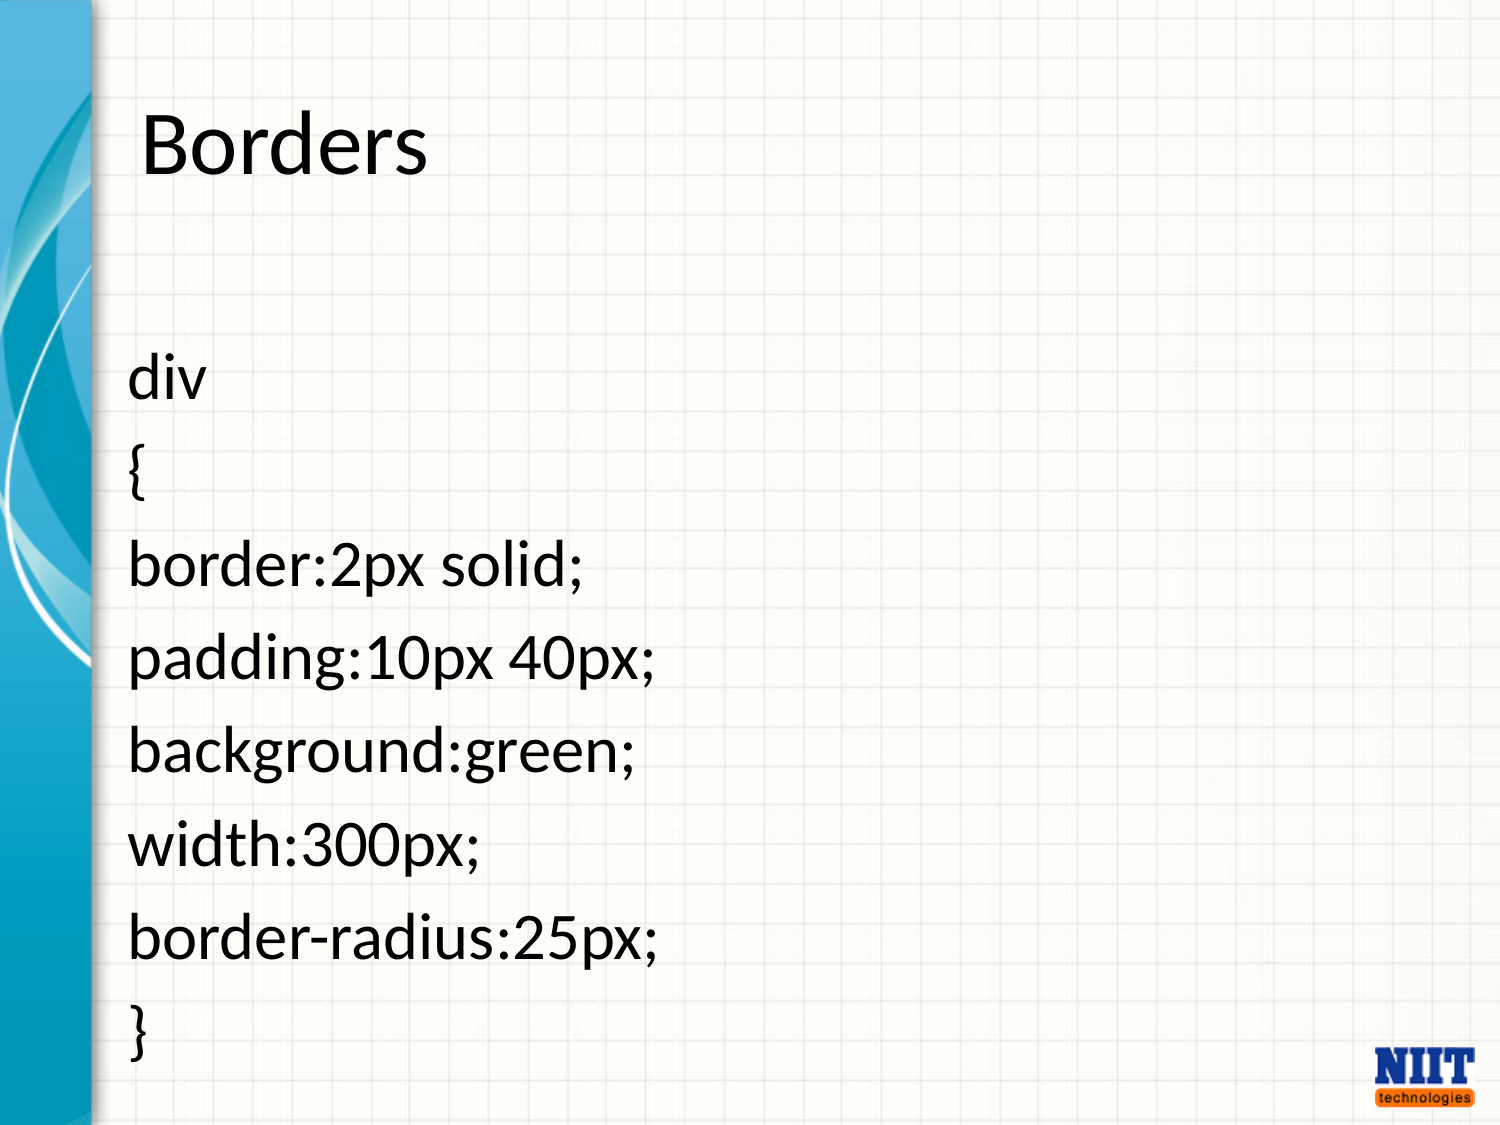

# Borders
div
{
border:2px solid;
padding:10px 40px;
background:green;
width:300px;
border-radius:25px;
}